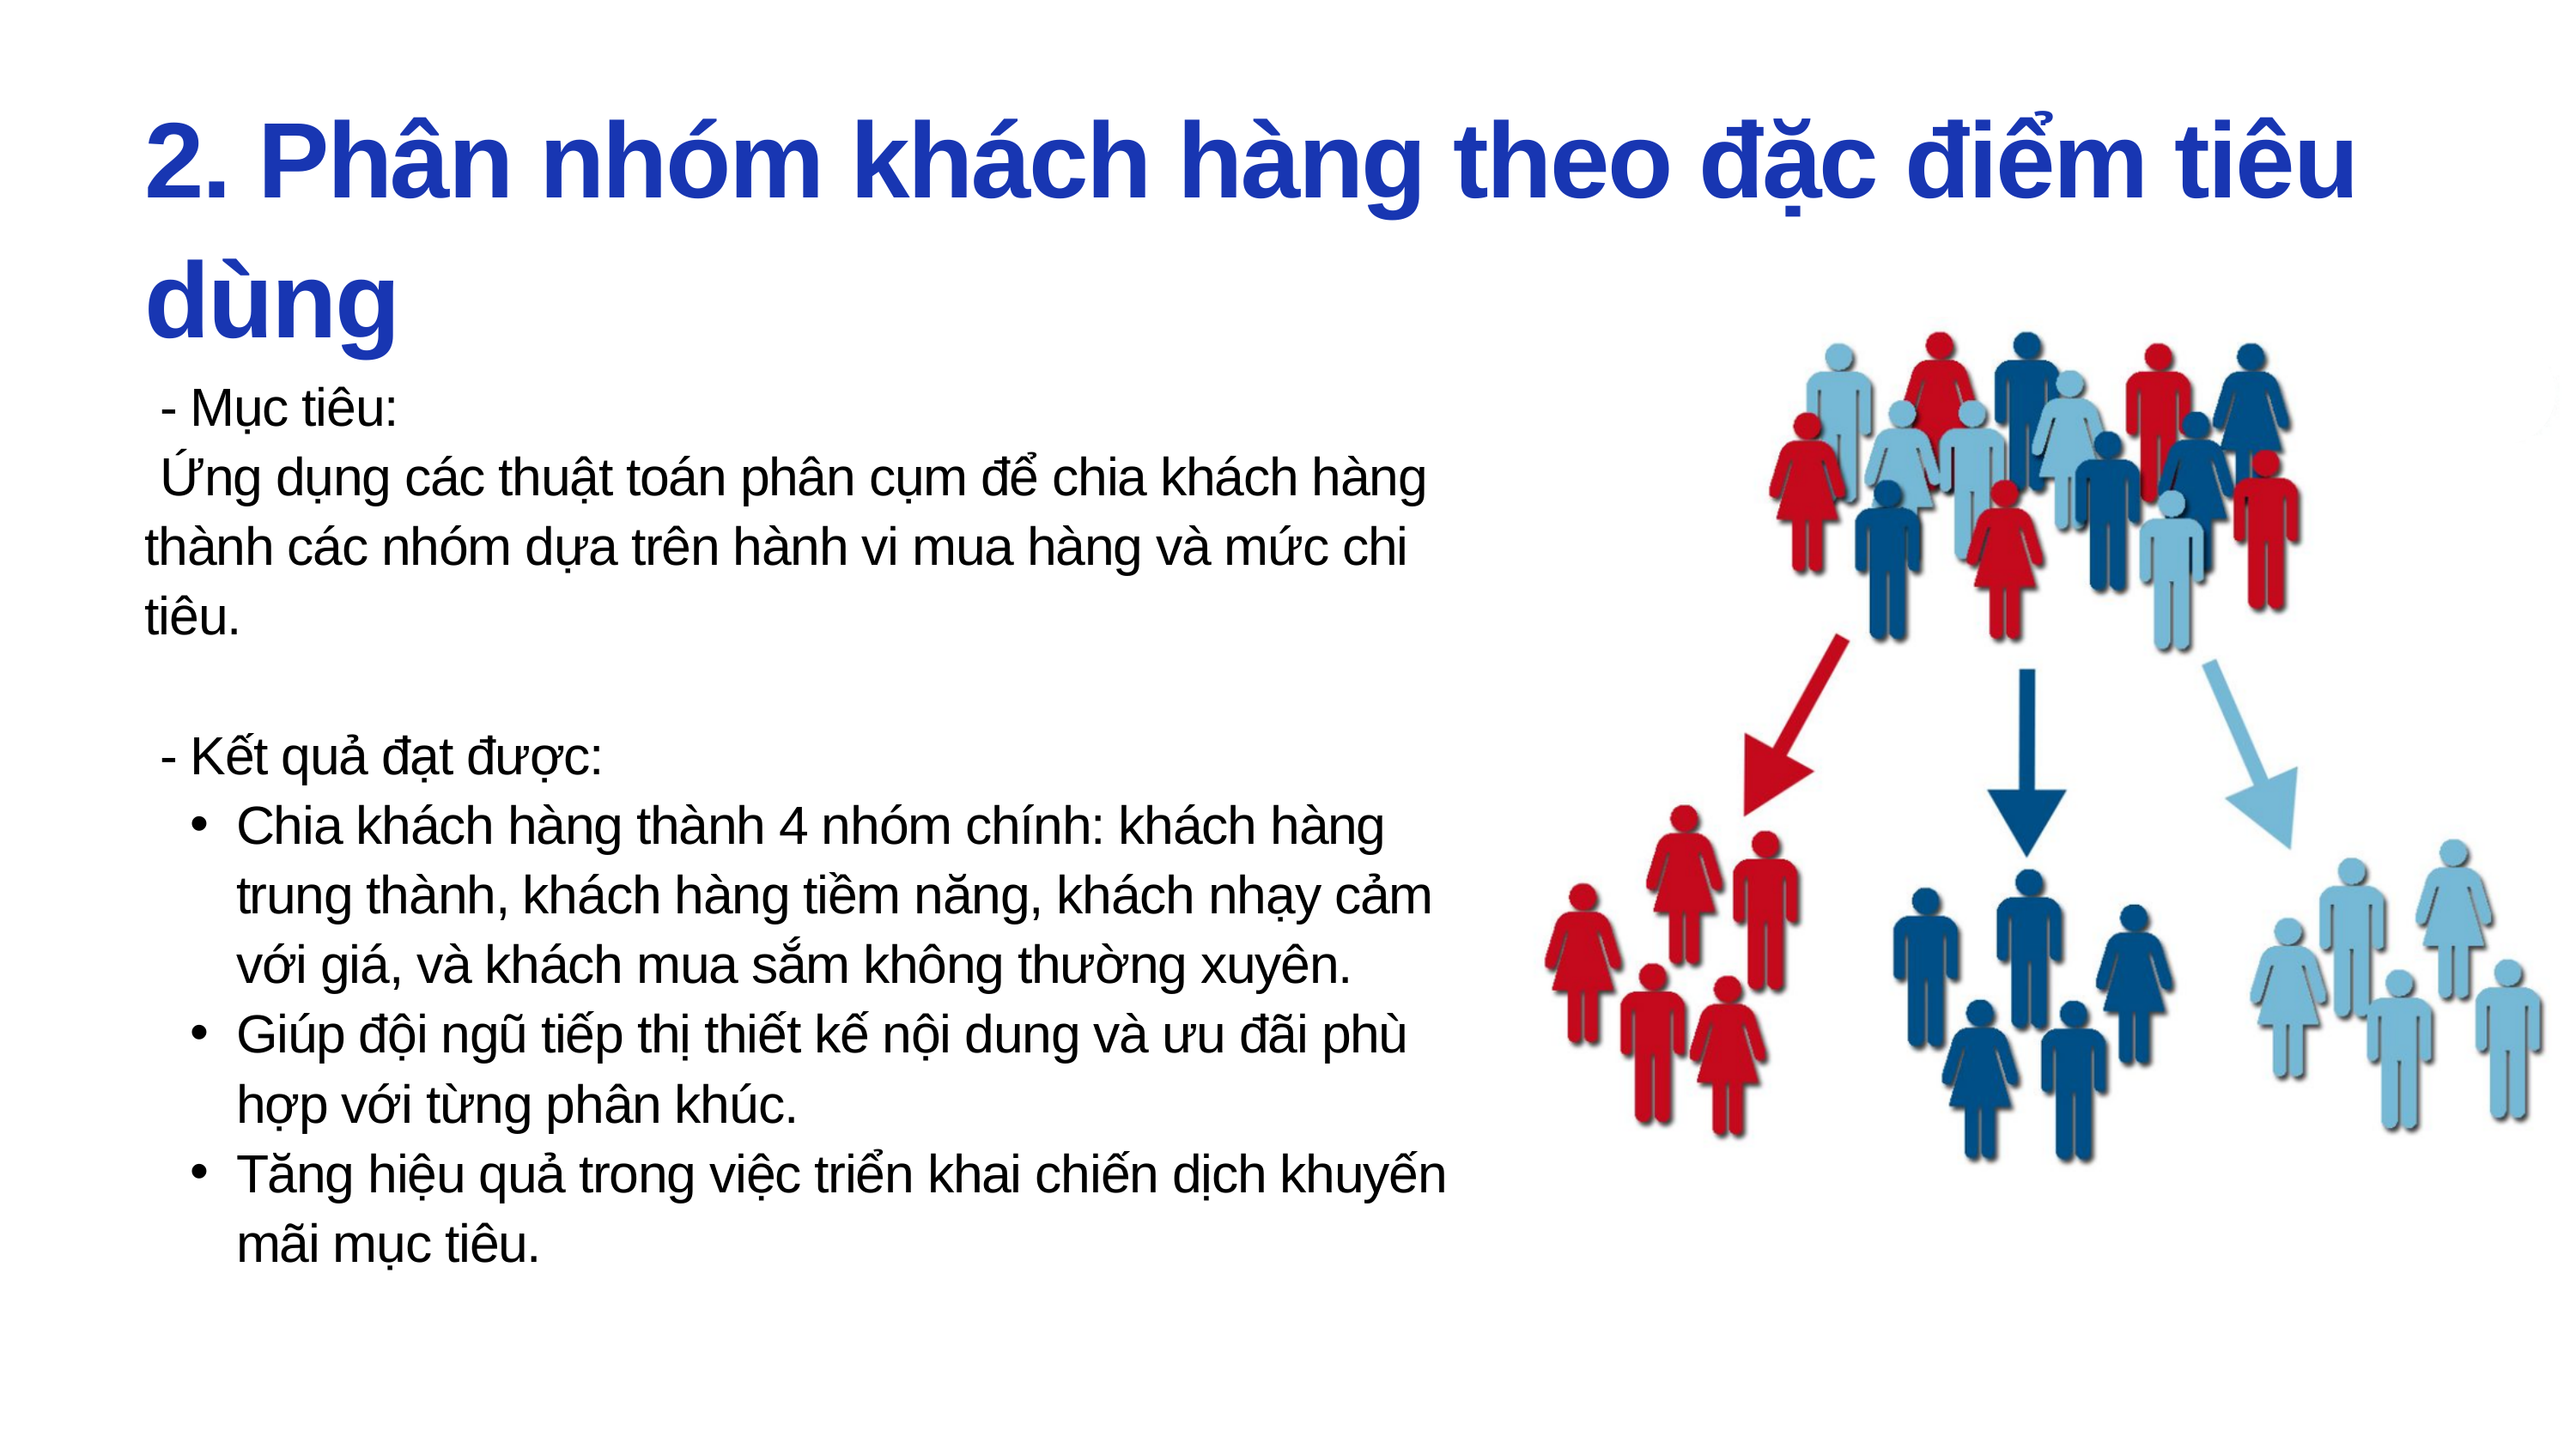

2. Phân nhóm khách hàng theo đặc điểm tiêu dùng

 - Mục tiêu:
 Ứng dụng các thuật toán phân cụm để chia khách hàng thành các nhóm dựa trên hành vi mua hàng và mức chi tiêu.

 - Kết quả đạt được:
Chia khách hàng thành 4 nhóm chính: khách hàng trung thành, khách hàng tiềm năng, khách nhạy cảm với giá, và khách mua sắm không thường xuyên.
Giúp đội ngũ tiếp thị thiết kế nội dung và ưu đãi phù hợp với từng phân khúc.
Tăng hiệu quả trong việc triển khai chiến dịch khuyến mãi mục tiêu.